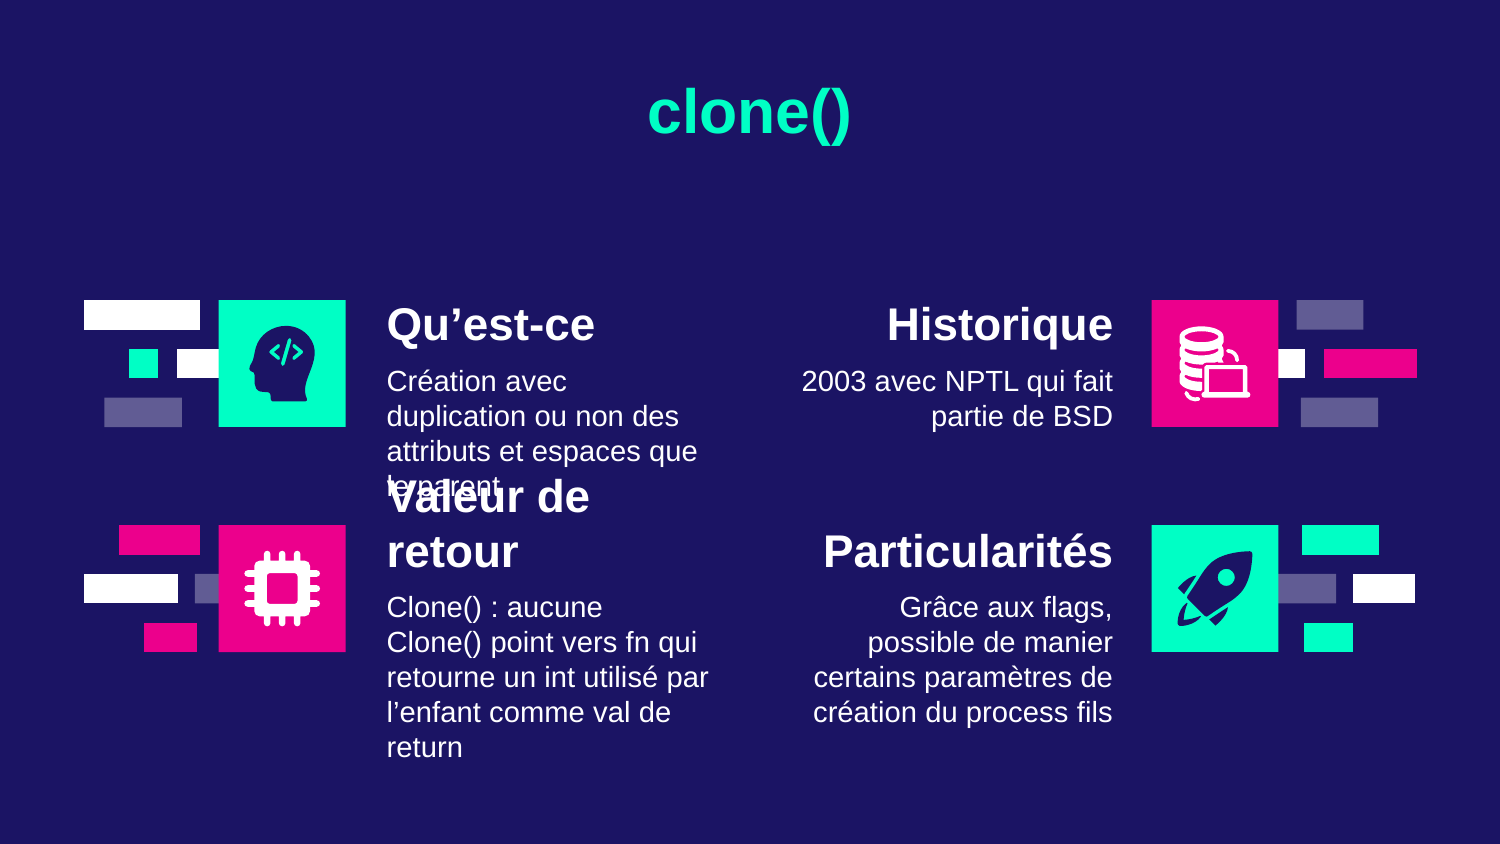

clone()
# Qu’est-ce
Historique

Création avec duplication ou non des attributs et espaces que le parent
2003 avec NPTL qui fait partie de BSD

Valeur de retour
Particularités

Clone() : aucune
Clone() point vers fn qui retourne un int utilisé par l’enfant comme val de return
Grâce aux flags, possible de manier certains paramètres de création du process fils